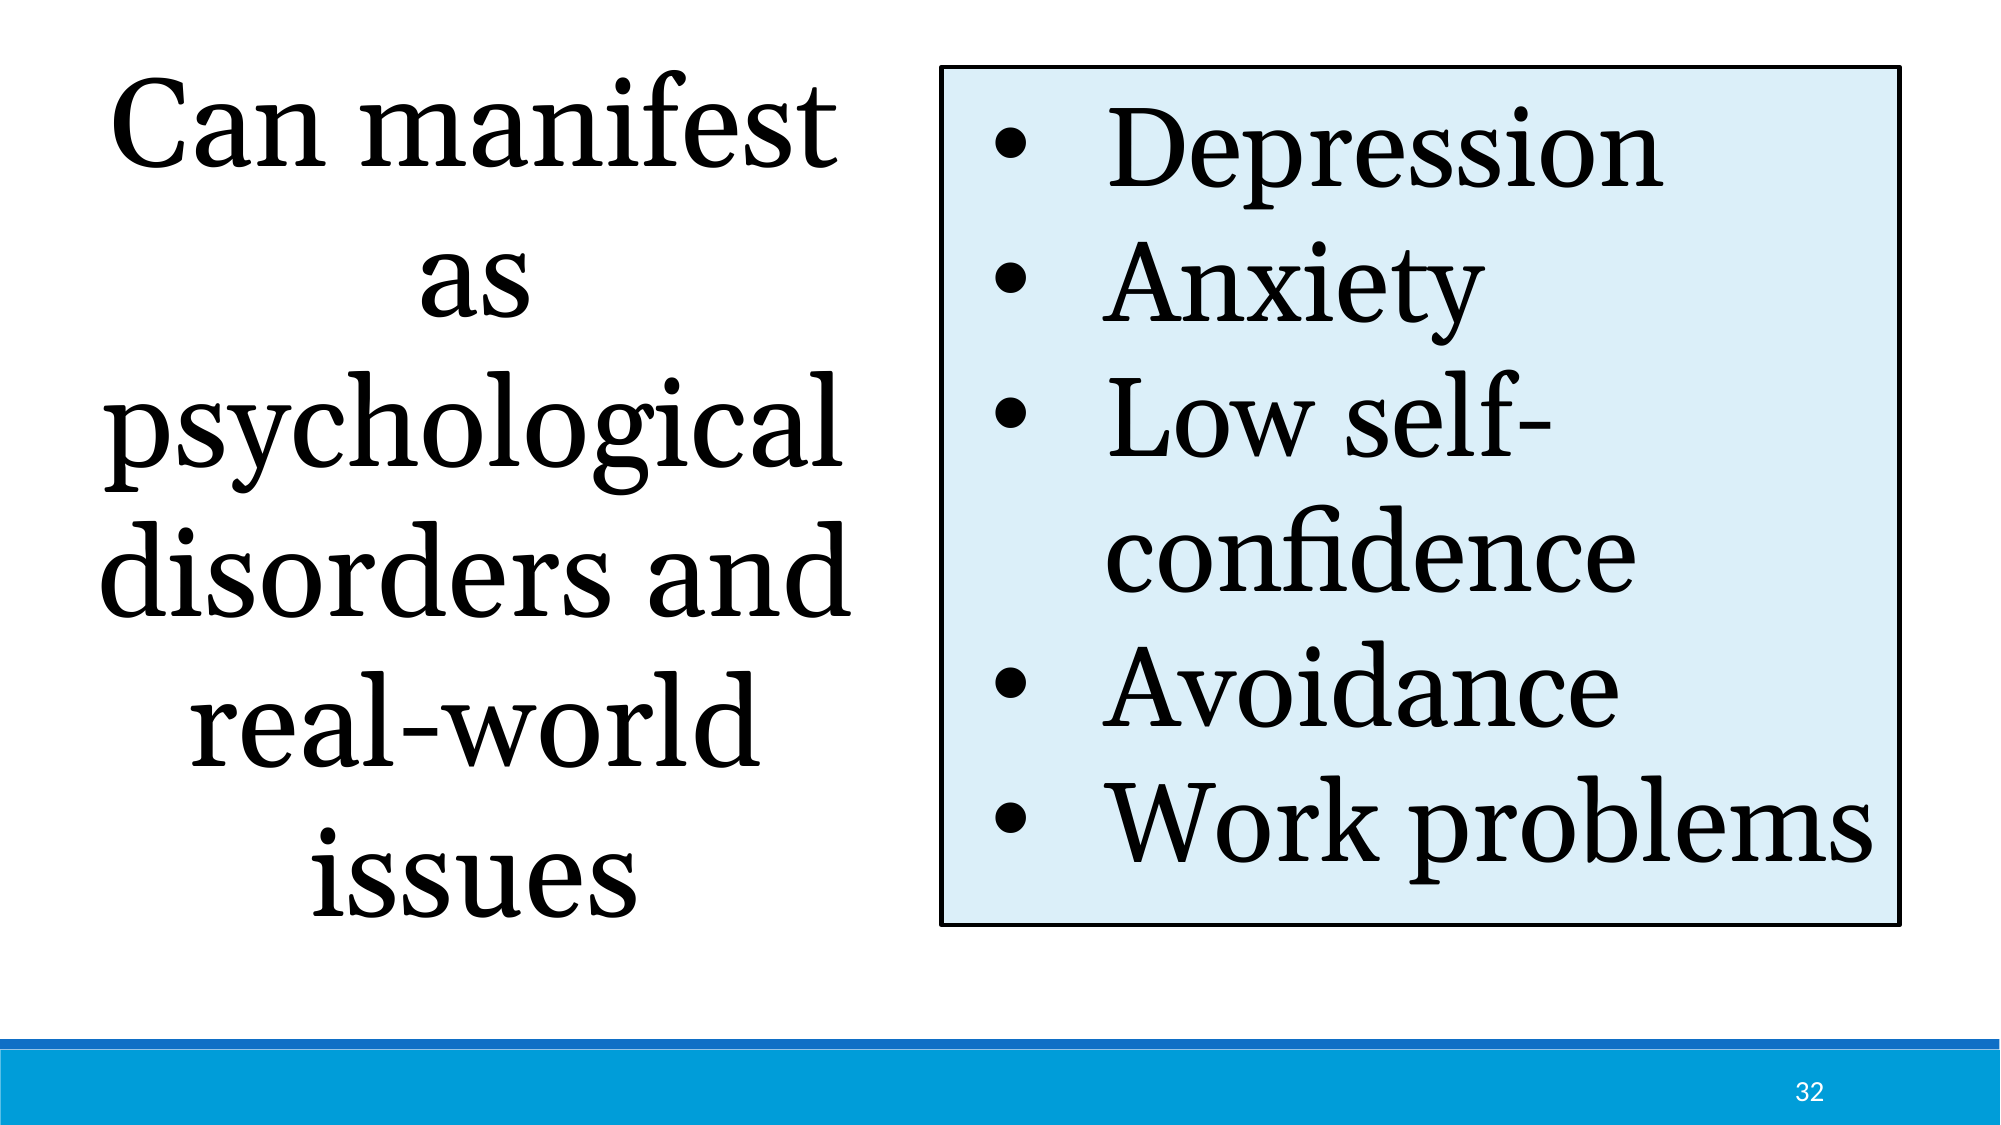

Can manifest as
psychological disorders and real-world issues

Depression
Anxiety
Low self-confidence
Avoidance
Work problems
32